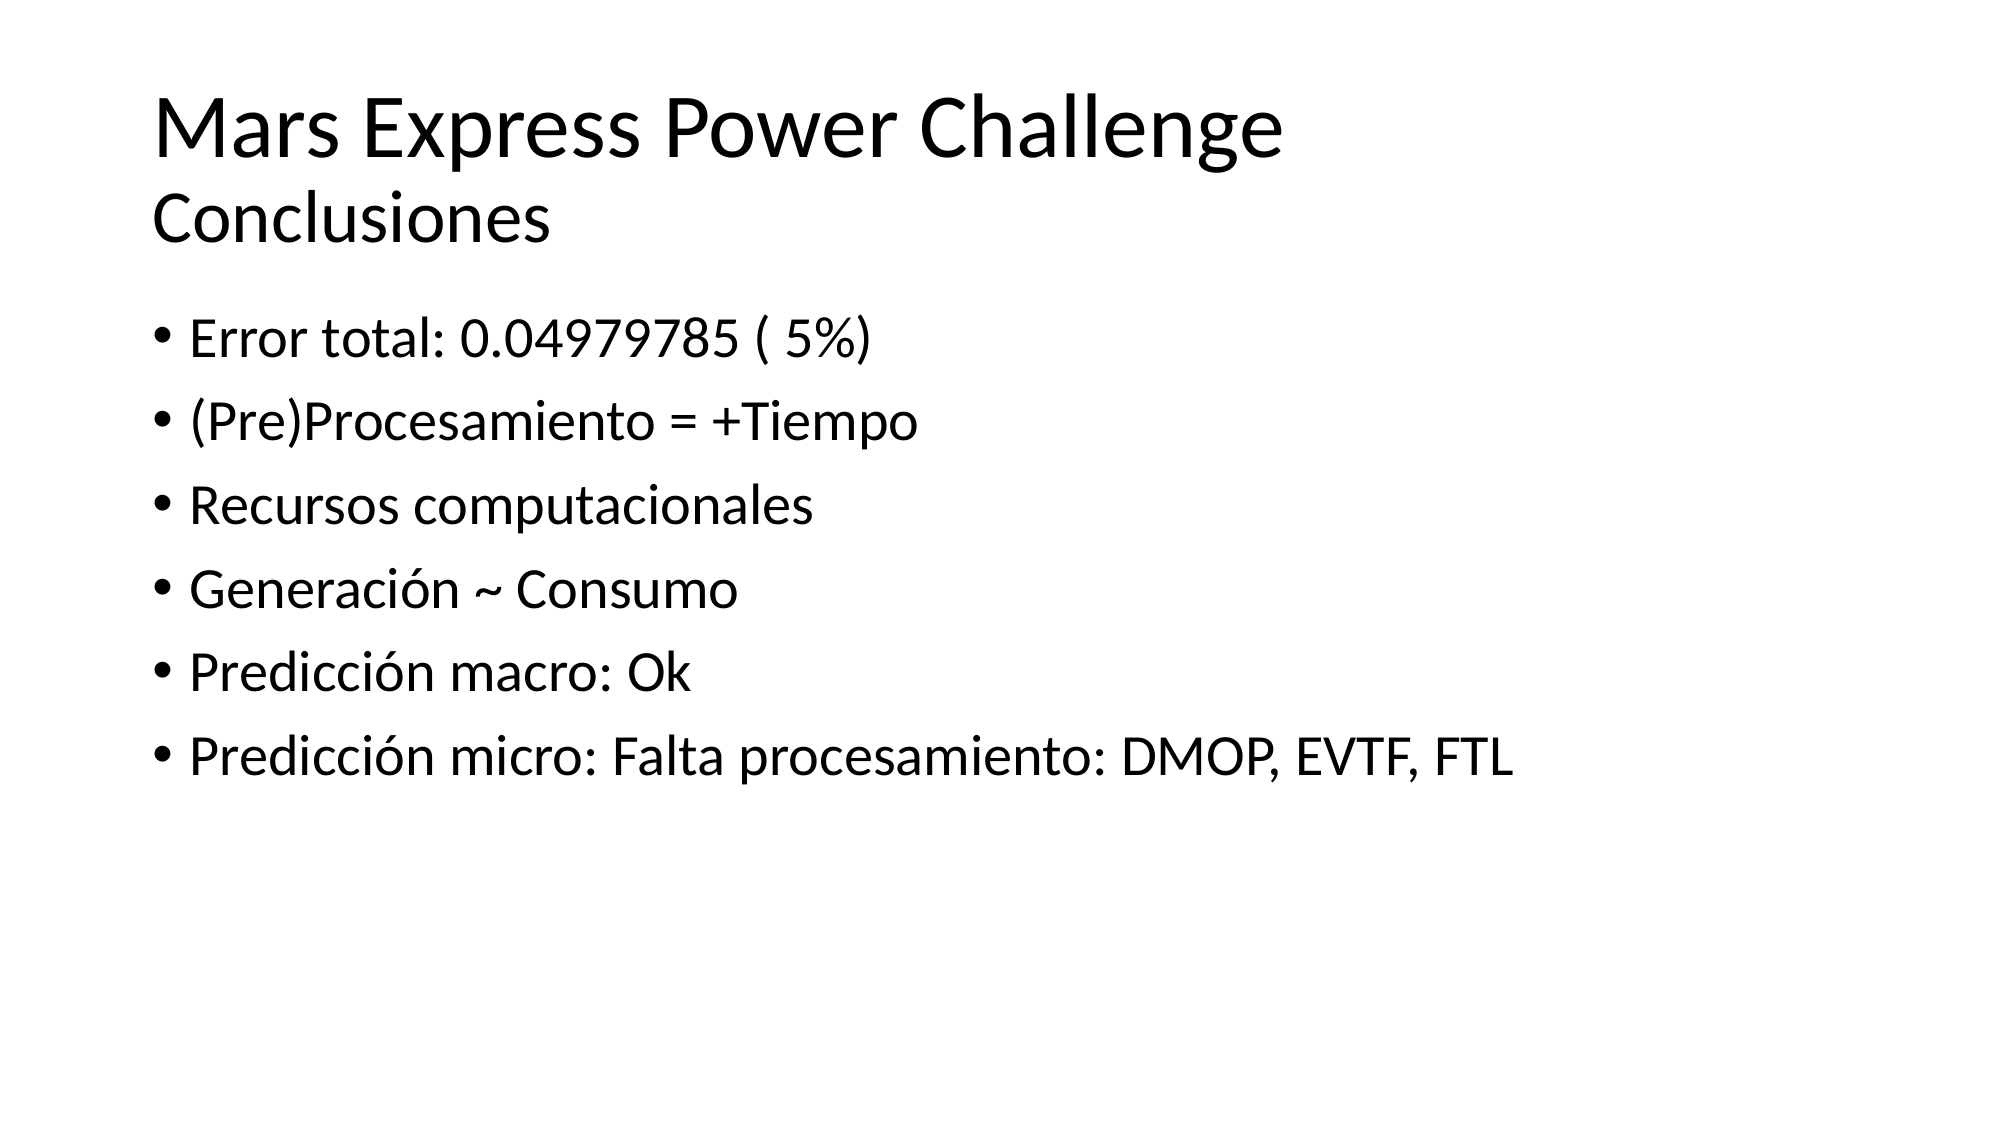

# Mars Express Power Challenge Conclusiones
Error total: 0.04979785 ( 5%)
(Pre)Procesamiento = +Tiempo
Recursos computacionales
Generación ~ Consumo
Predicción macro: Ok
Predicción micro: Falta procesamiento: DMOP, EVTF, FTL